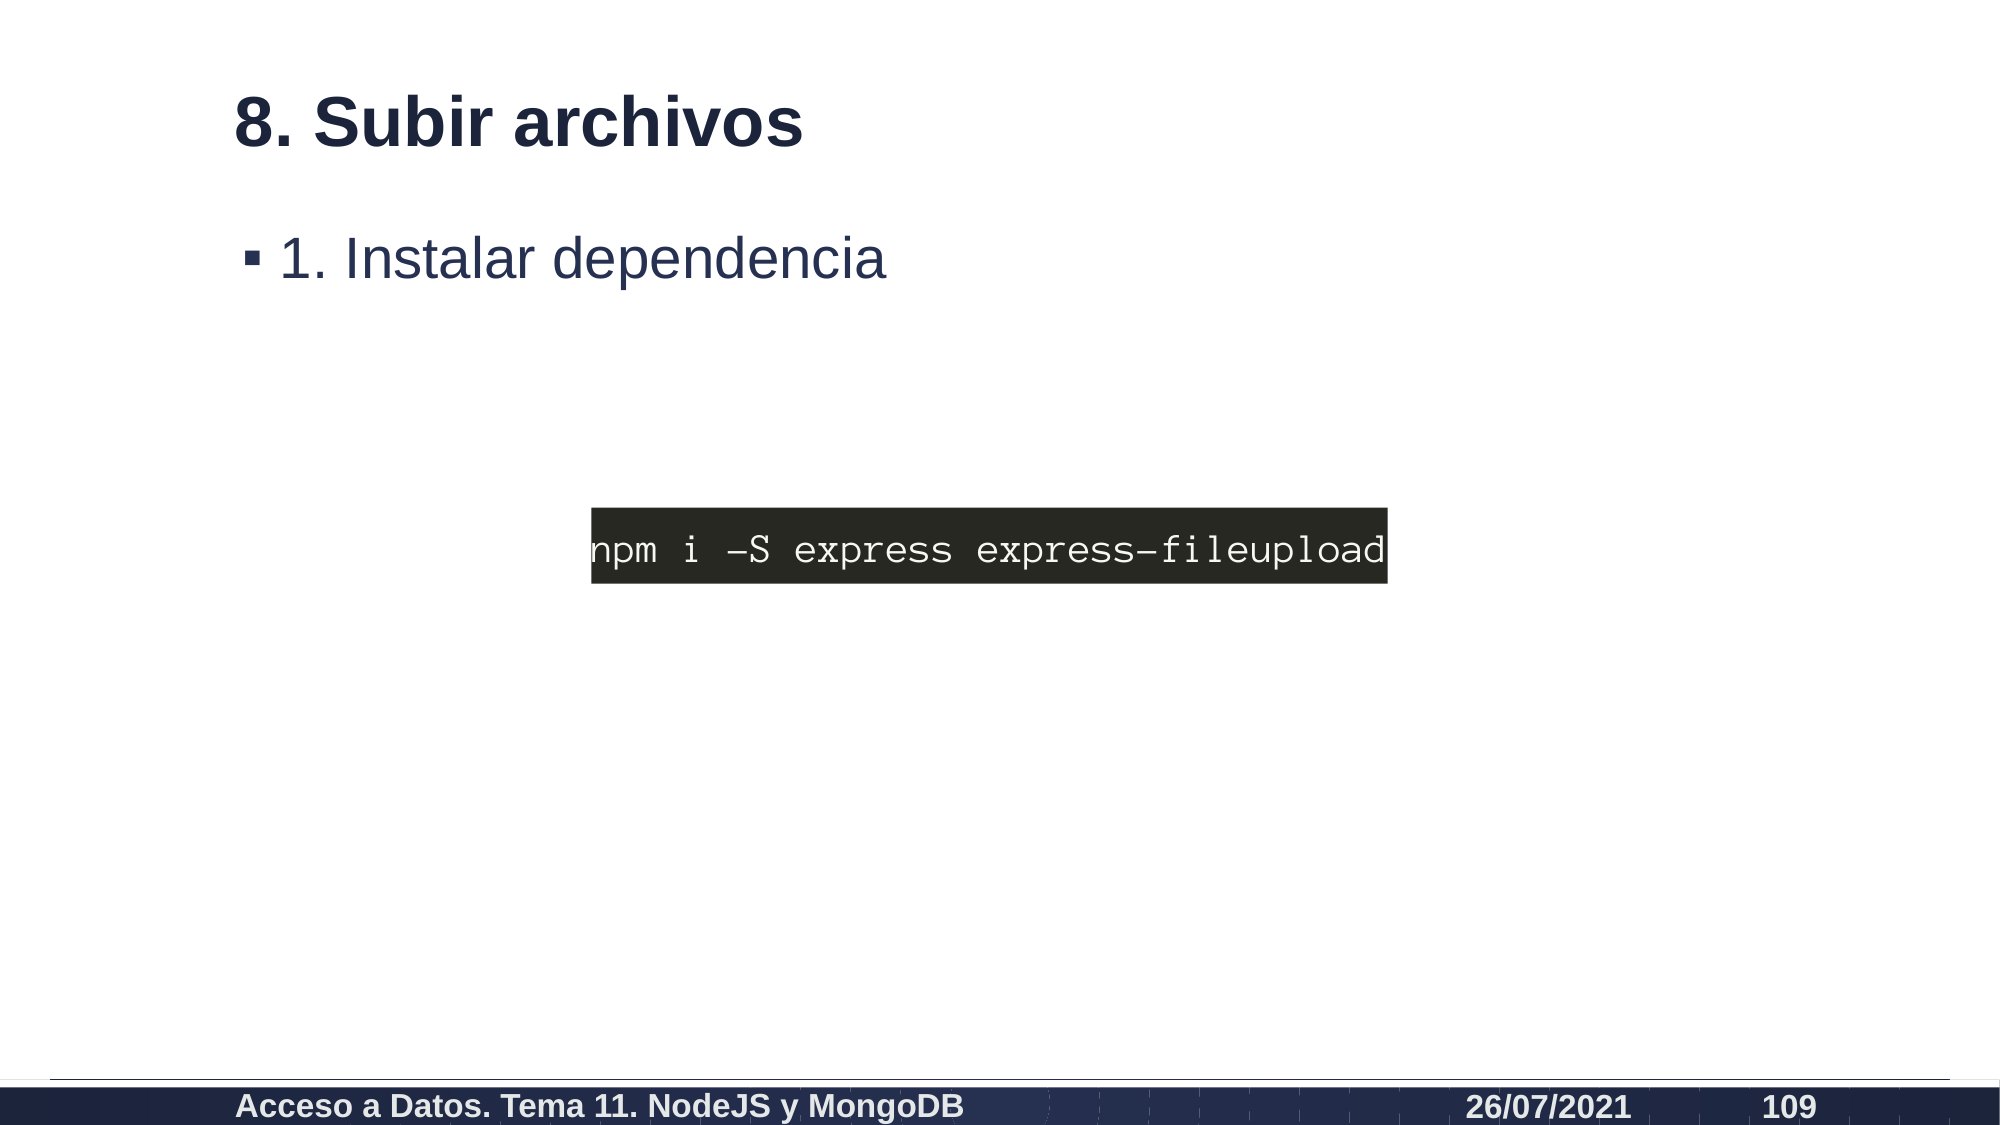

# 8. Subir archivos
1. Instalar dependencia

npm i -S express express-fileupload
Acceso a Datos. Tema 11. NodeJS y MongoDB
26/07/2021
109